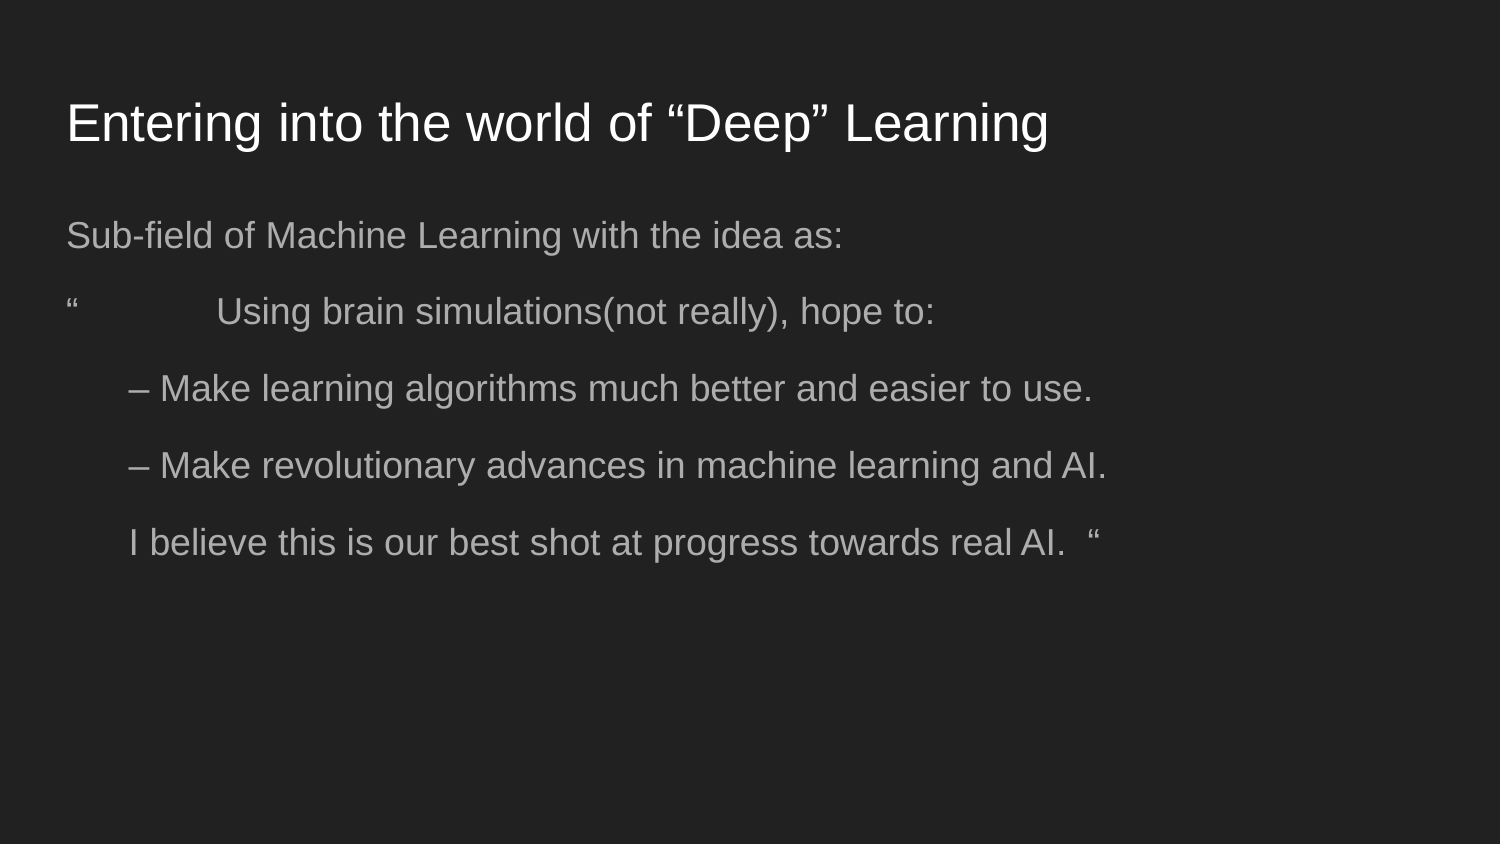

# Entering into the world of “Deep” Learning
Sub-field of Machine Learning with the idea as:
“	Using brain simulations(not really), hope to:
– Make learning algorithms much better and easier to use.
– Make revolutionary advances in machine learning and AI.
I believe this is our best shot at progress towards real AI.  “